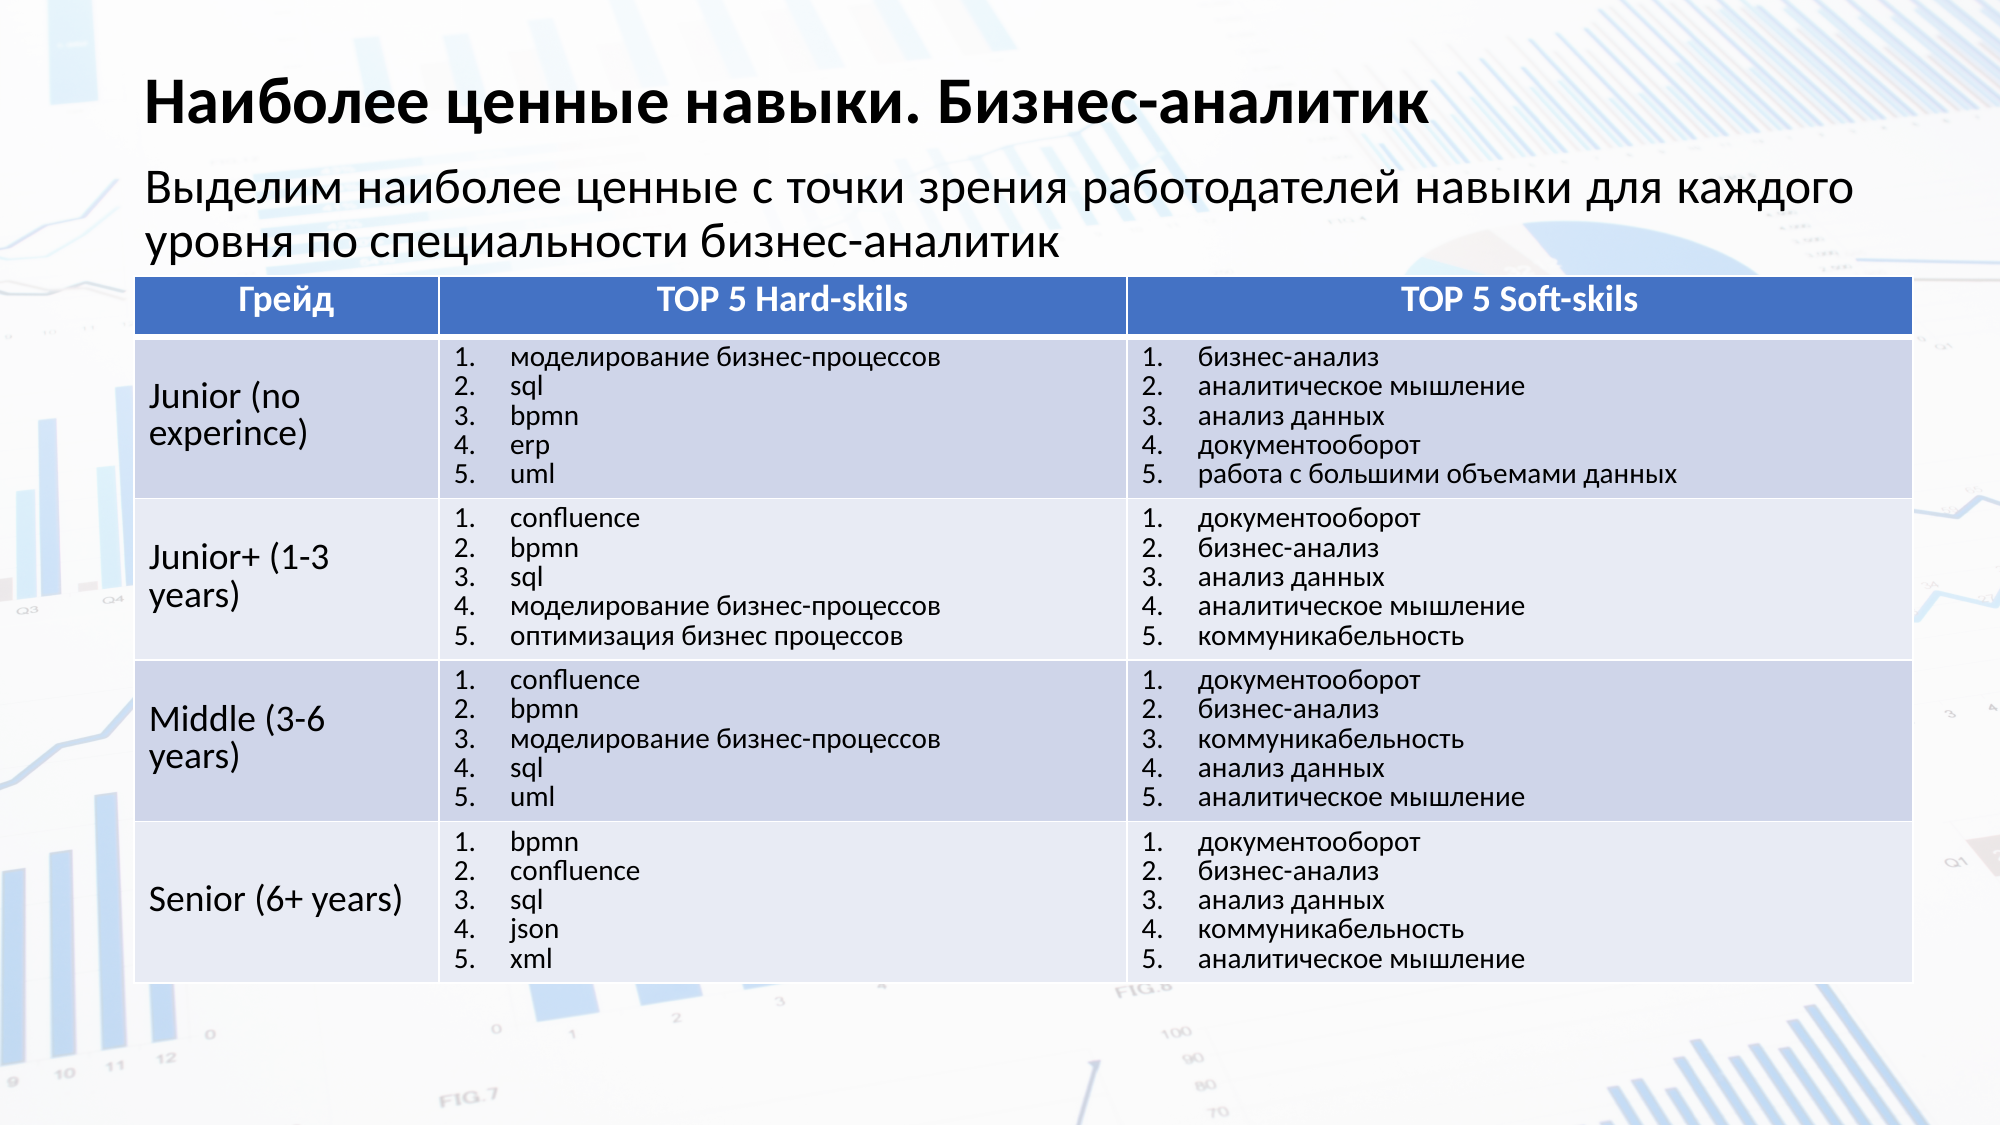

Наиболее ценные навыки. Бизнес-аналитик

Выделим наиболее ценные с точки зрения работодателей навыки для каждого уровня по специальности бизнес-аналитик
| Грейд | TOP 5 Hard-skils | TOP 5 Soft-skils |
| --- | --- | --- |
| Junior (no experince) | моделирование бизнес-процессов sql bpmn erp uml | бизнес-анализ аналитическое мышление анализ данных документооборот работа с большими объемами данных |
| Junior+ (1-3 years) | confluence bpmn sql моделирование бизнес-процессов оптимизация бизнес процессов | документооборот бизнес-анализ анализ данных аналитическое мышление коммуникабельность |
| Middle (3-6 years) | confluence bpmn моделирование бизнес-процессов sql uml | документооборот бизнес-анализ коммуникабельность анализ данных аналитическое мышление |
| Senior (6+ years) | bpmn confluence sql json xml | документооборот бизнес-анализ анализ данных коммуникабельность аналитическое мышление |